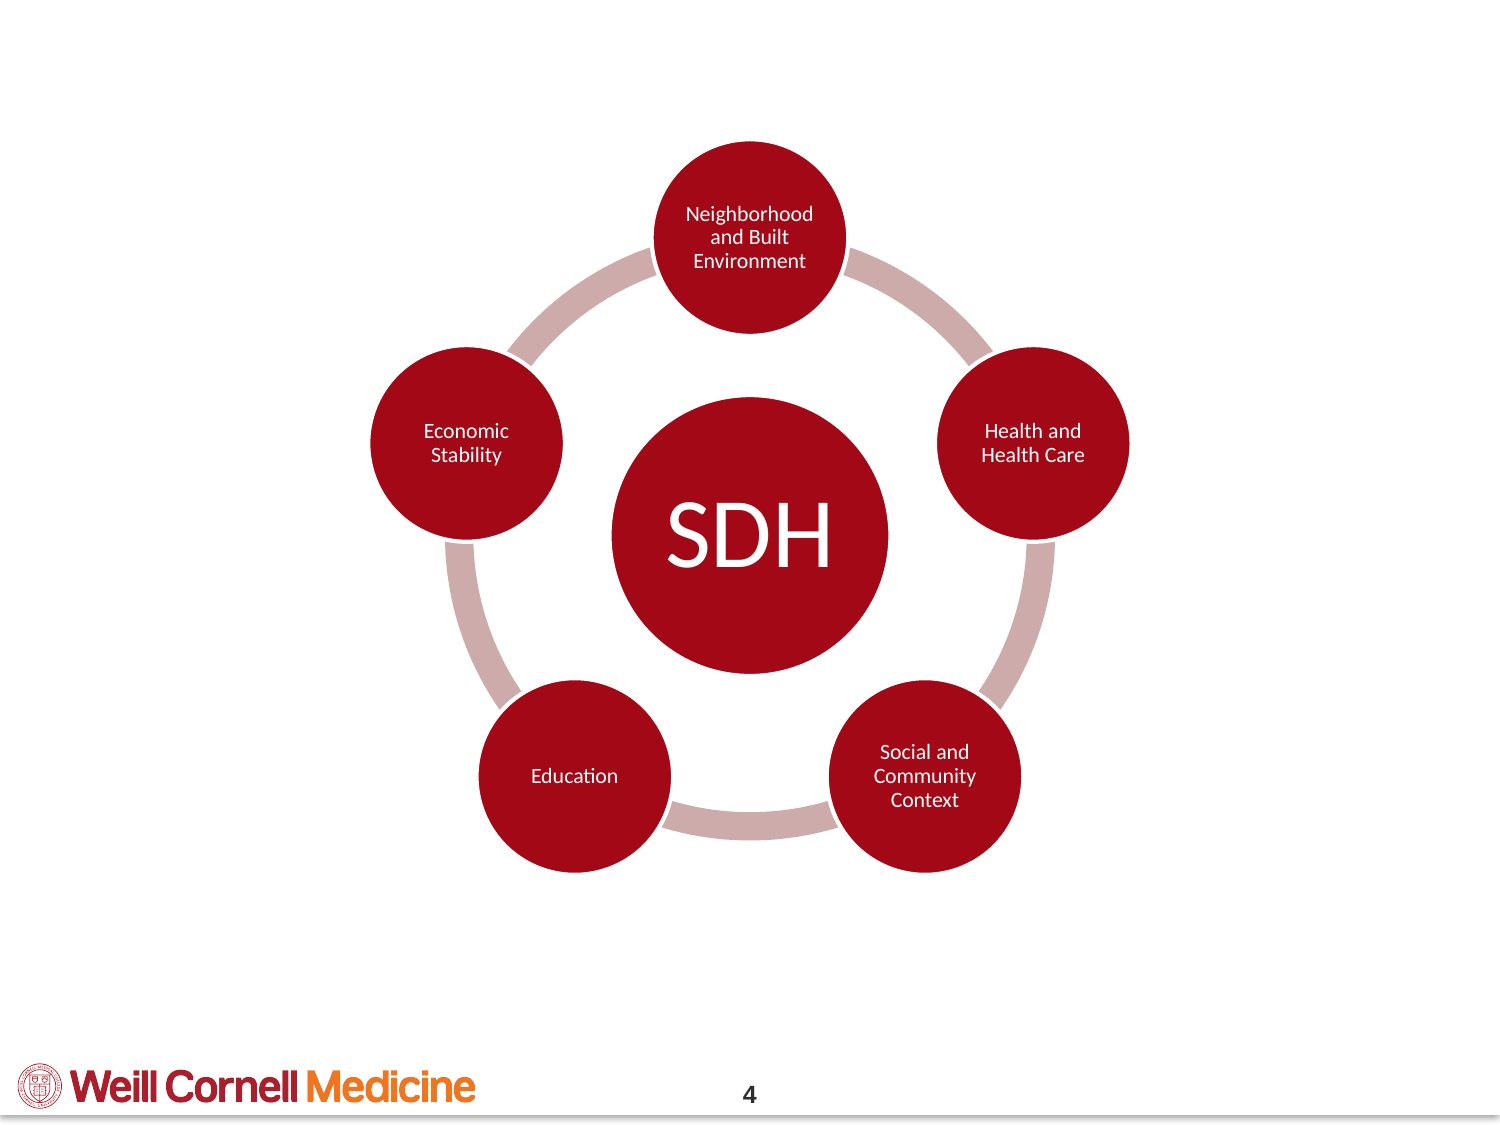

SDH
Neighborhood and Built Environment
Health and Health Care
Social and Community Context
Education
Economic Stability